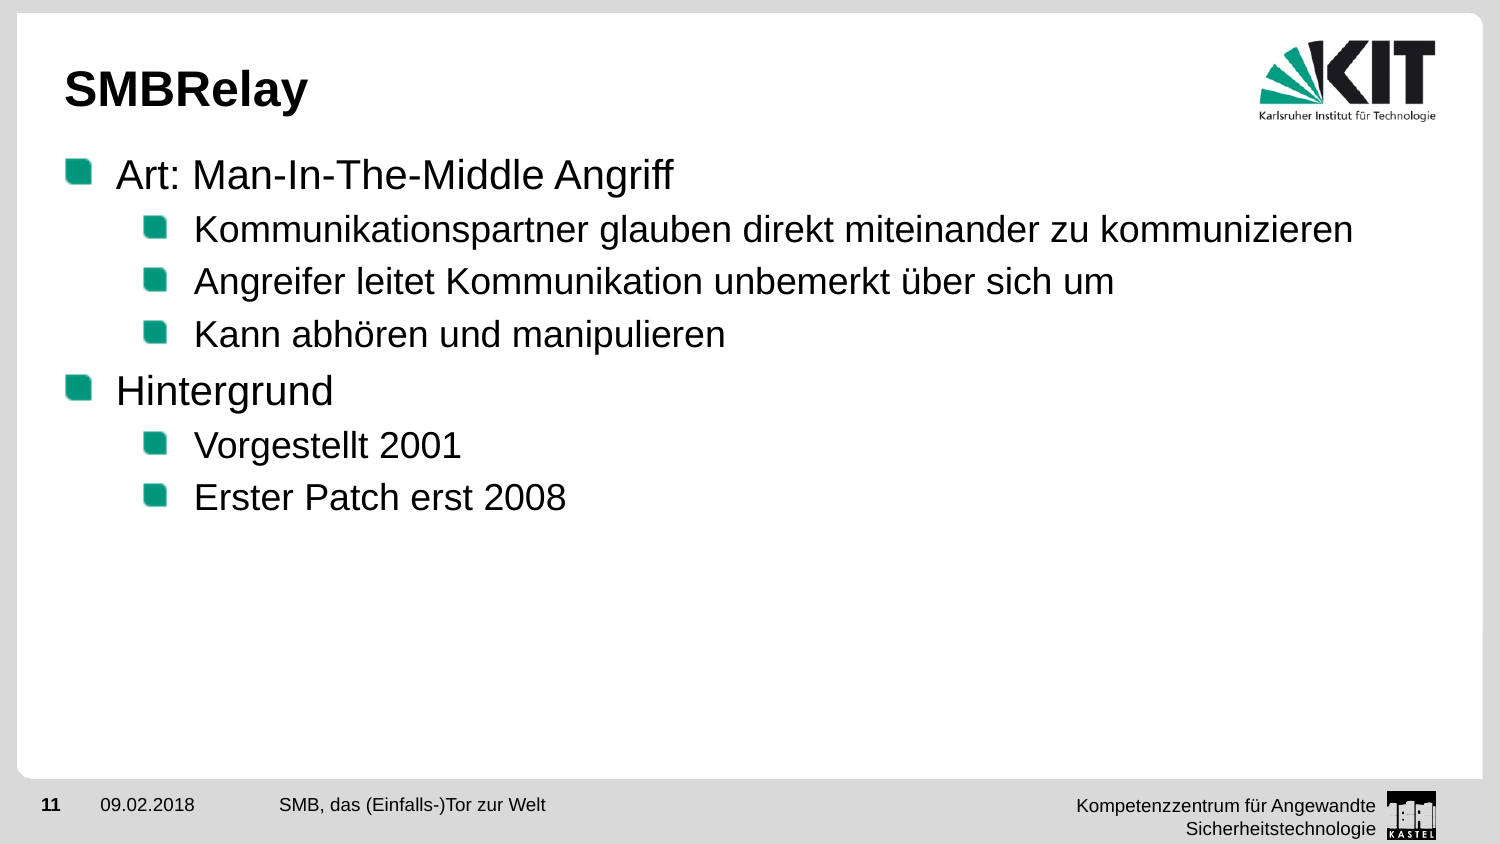

# SMBRelay
Art: Man-In-The-Middle Angriff
Kommunikationspartner glauben direkt miteinander zu kommunizieren
Angreifer leitet Kommunikation unbemerkt über sich um
Kann abhören und manipulieren
Hintergrund
Vorgestellt 2001
Erster Patch erst 2008

SMB, das (Einfalls-)Tor zur Welt